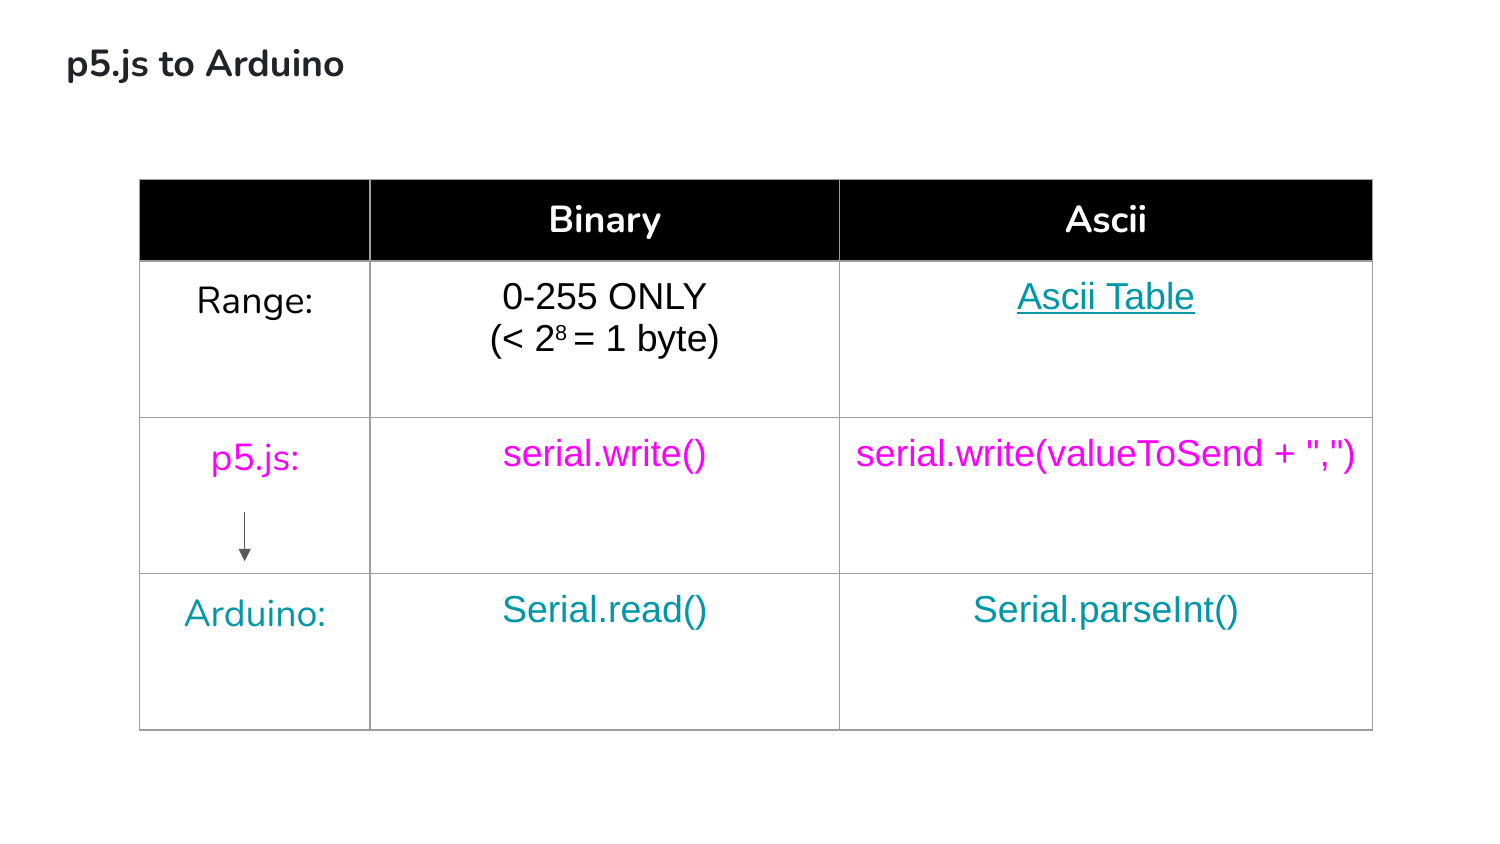

# p5.js to Arduino
|  | Binary | Ascii |
| --- | --- | --- |
| Range: | 0-255 ONLY (< 28 = 1 byte) | Ascii Table |
| p5.js: | serial.write() | serial.write(valueToSend + ",") |
| Arduino: | Serial.read() | Serial.parseInt() |